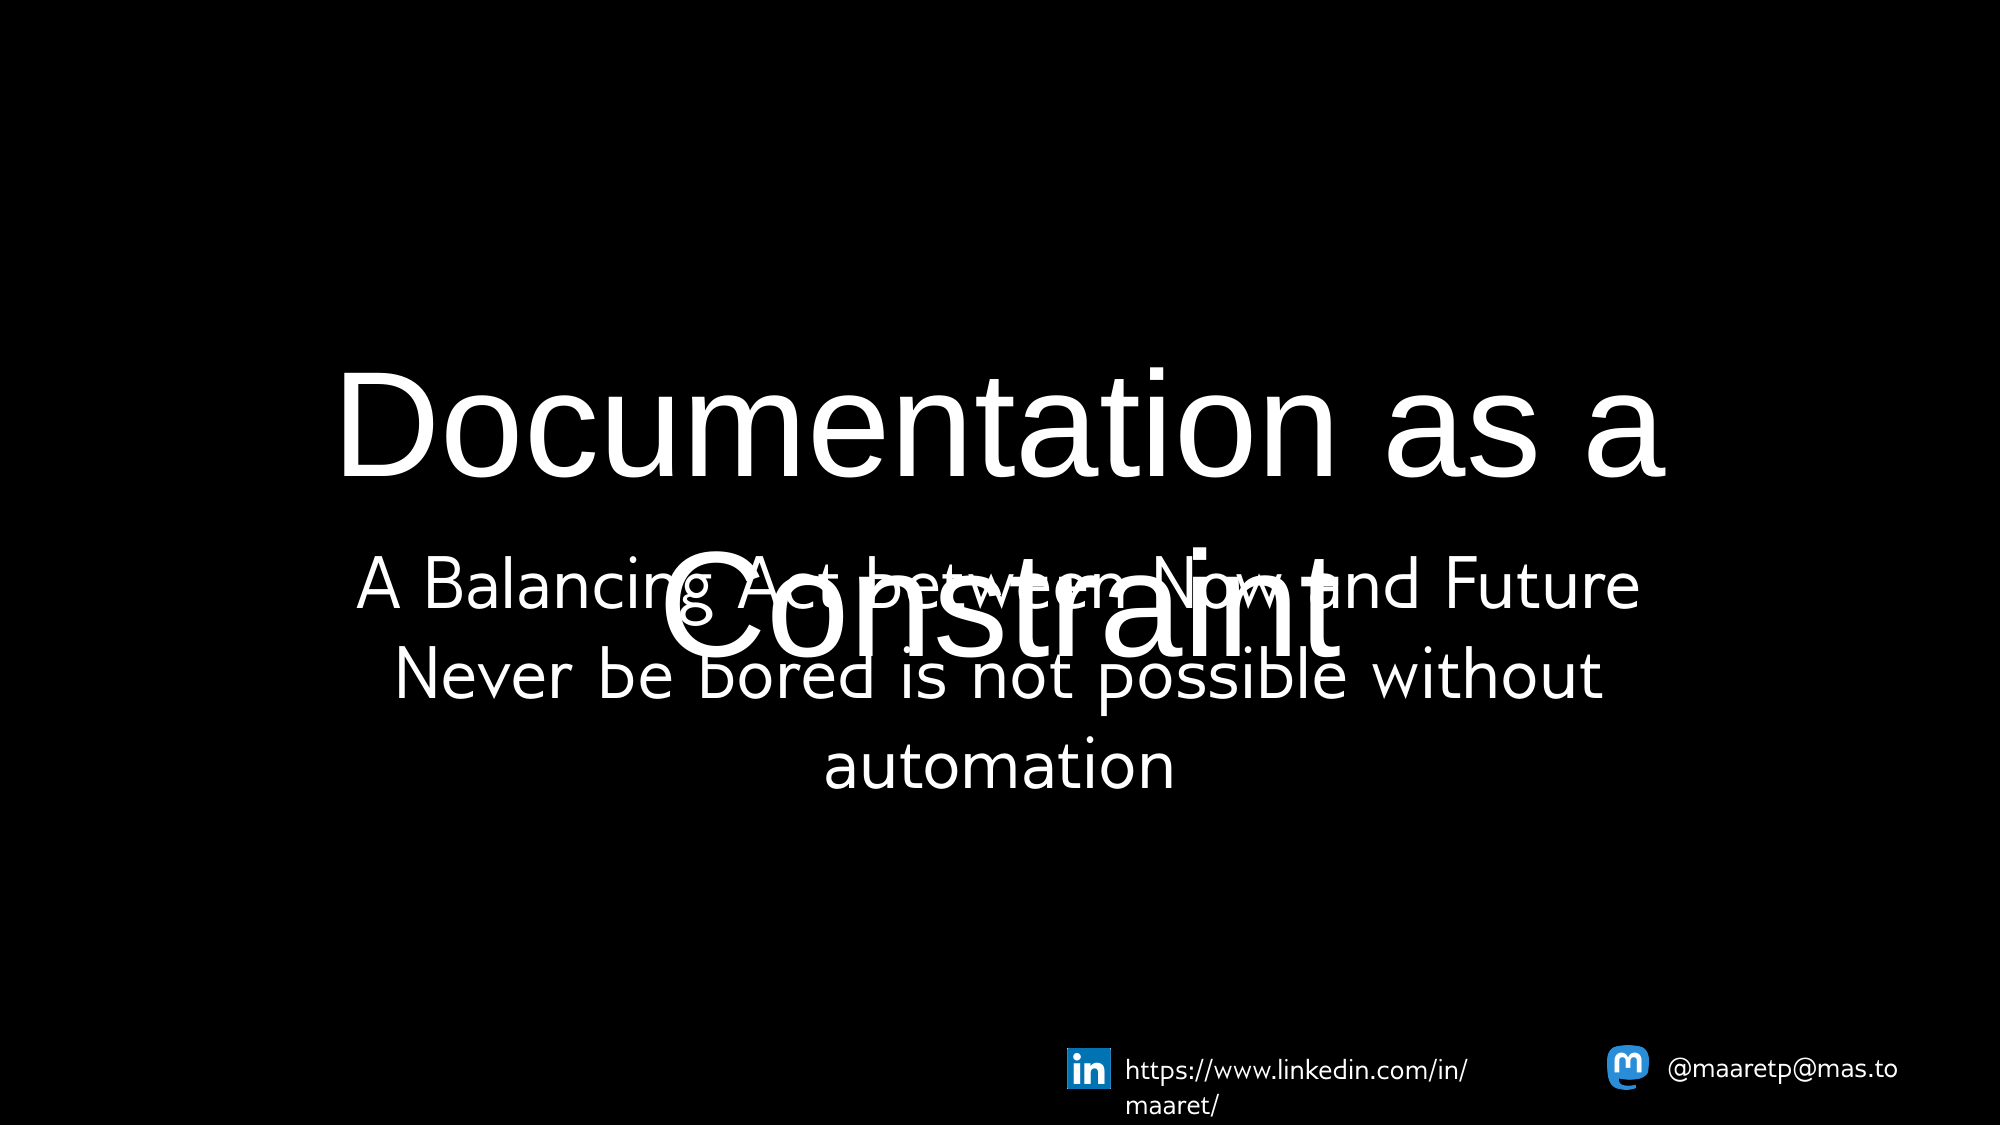

Documentation as a Constraint

A Balancing Act between Now and Future
Never be bored is not possible without automation